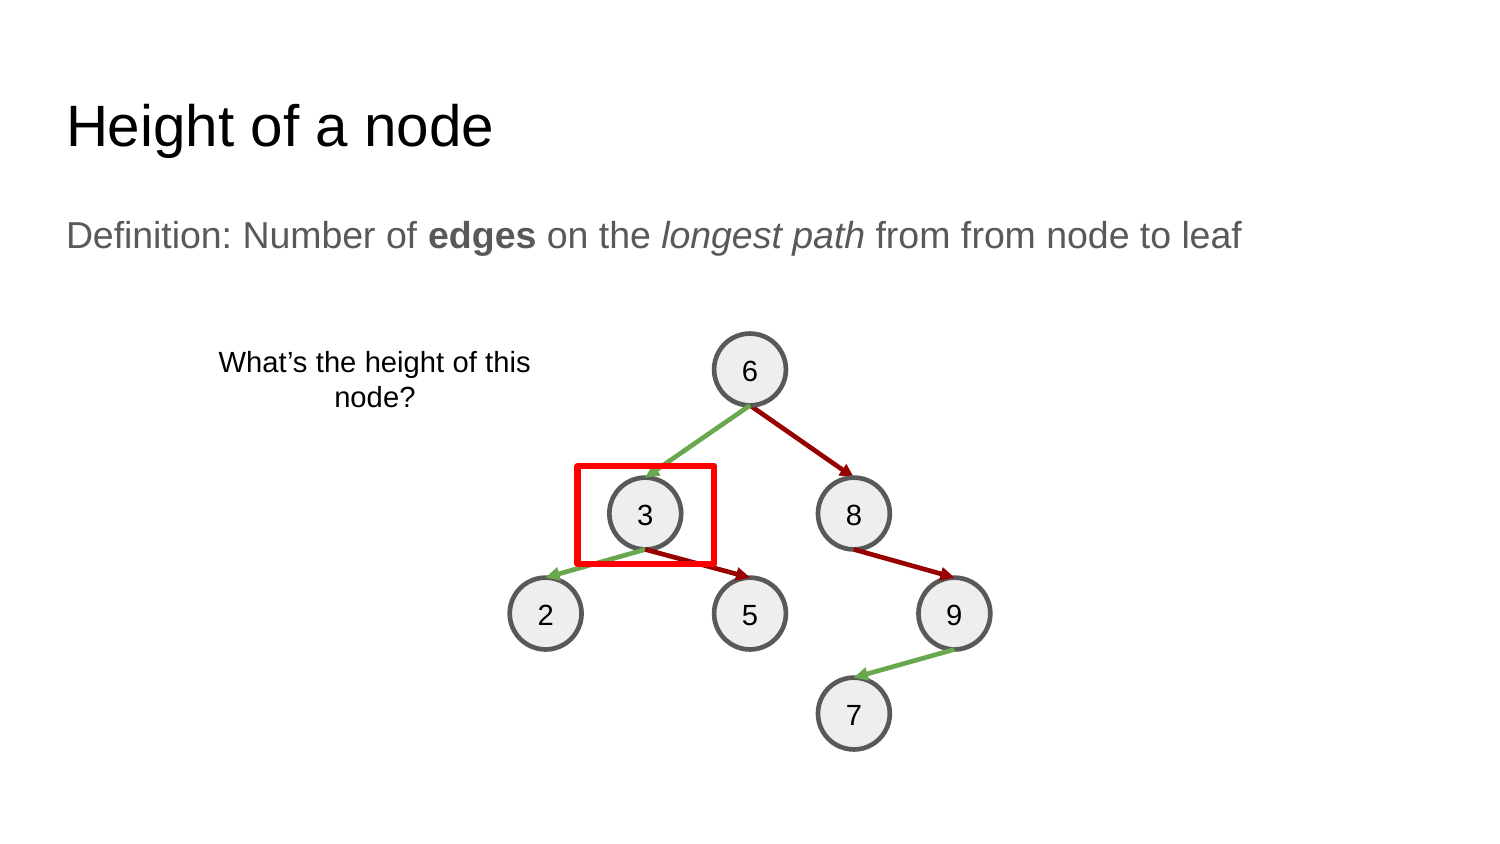

# Height of a node
Definition: Number of edges on the longest path from from node to leaf
What’s the height of this node?

6
3
8
2
5
9
7